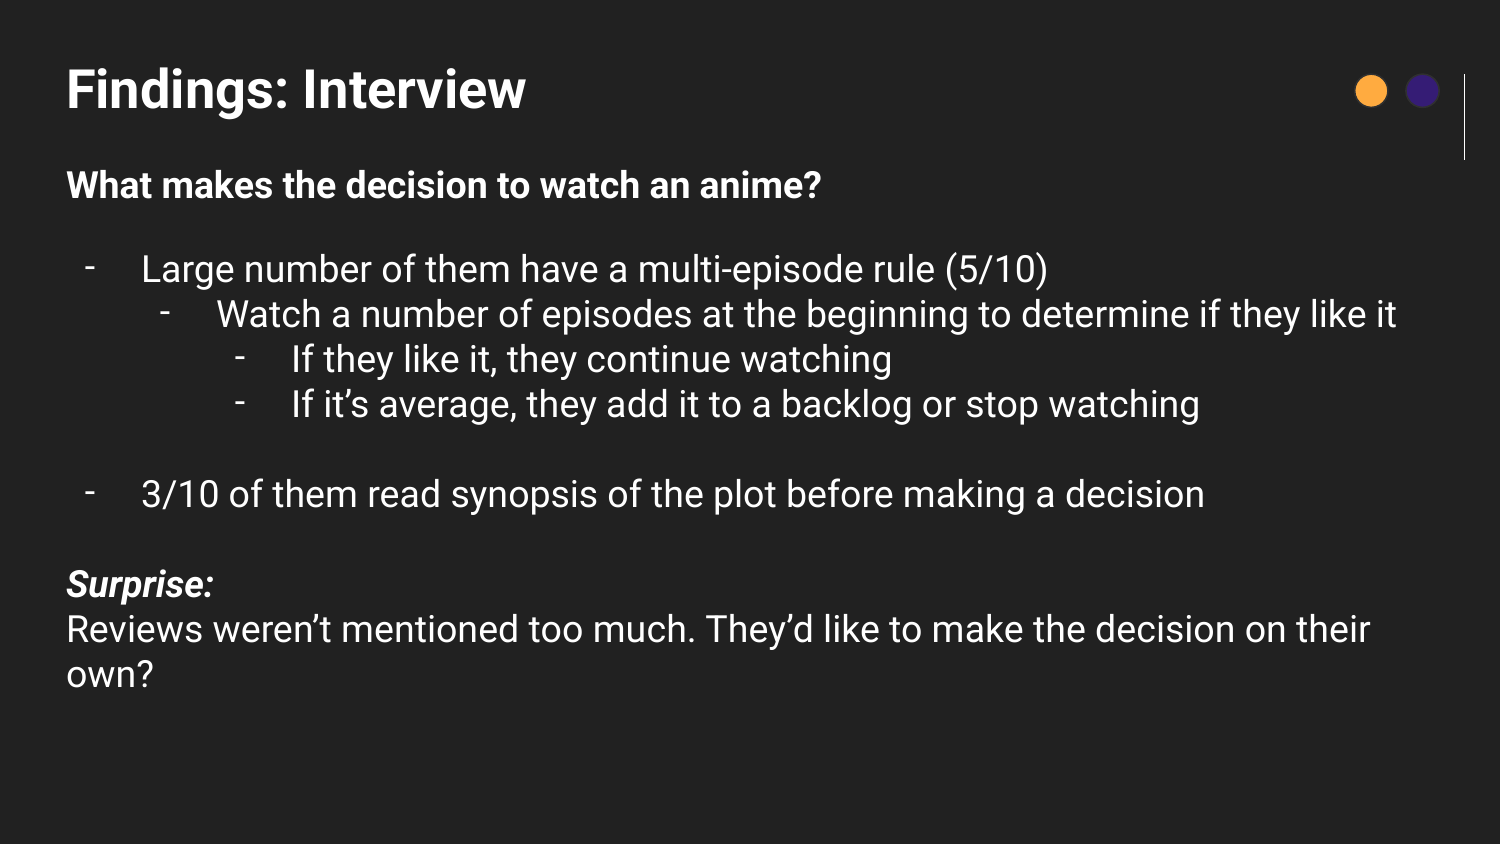

# Findings: Interview

What makes the decision to watch an anime?
Large number of them have a multi-episode rule (5/10)
Watch a number of episodes at the beginning to determine if they like it
If they like it, they continue watching
If it’s average, they add it to a backlog or stop watching

3/10 of them read synopsis of the plot before making a decision

Surprise:
Reviews weren’t mentioned too much. They’d like to make the decision on their own?